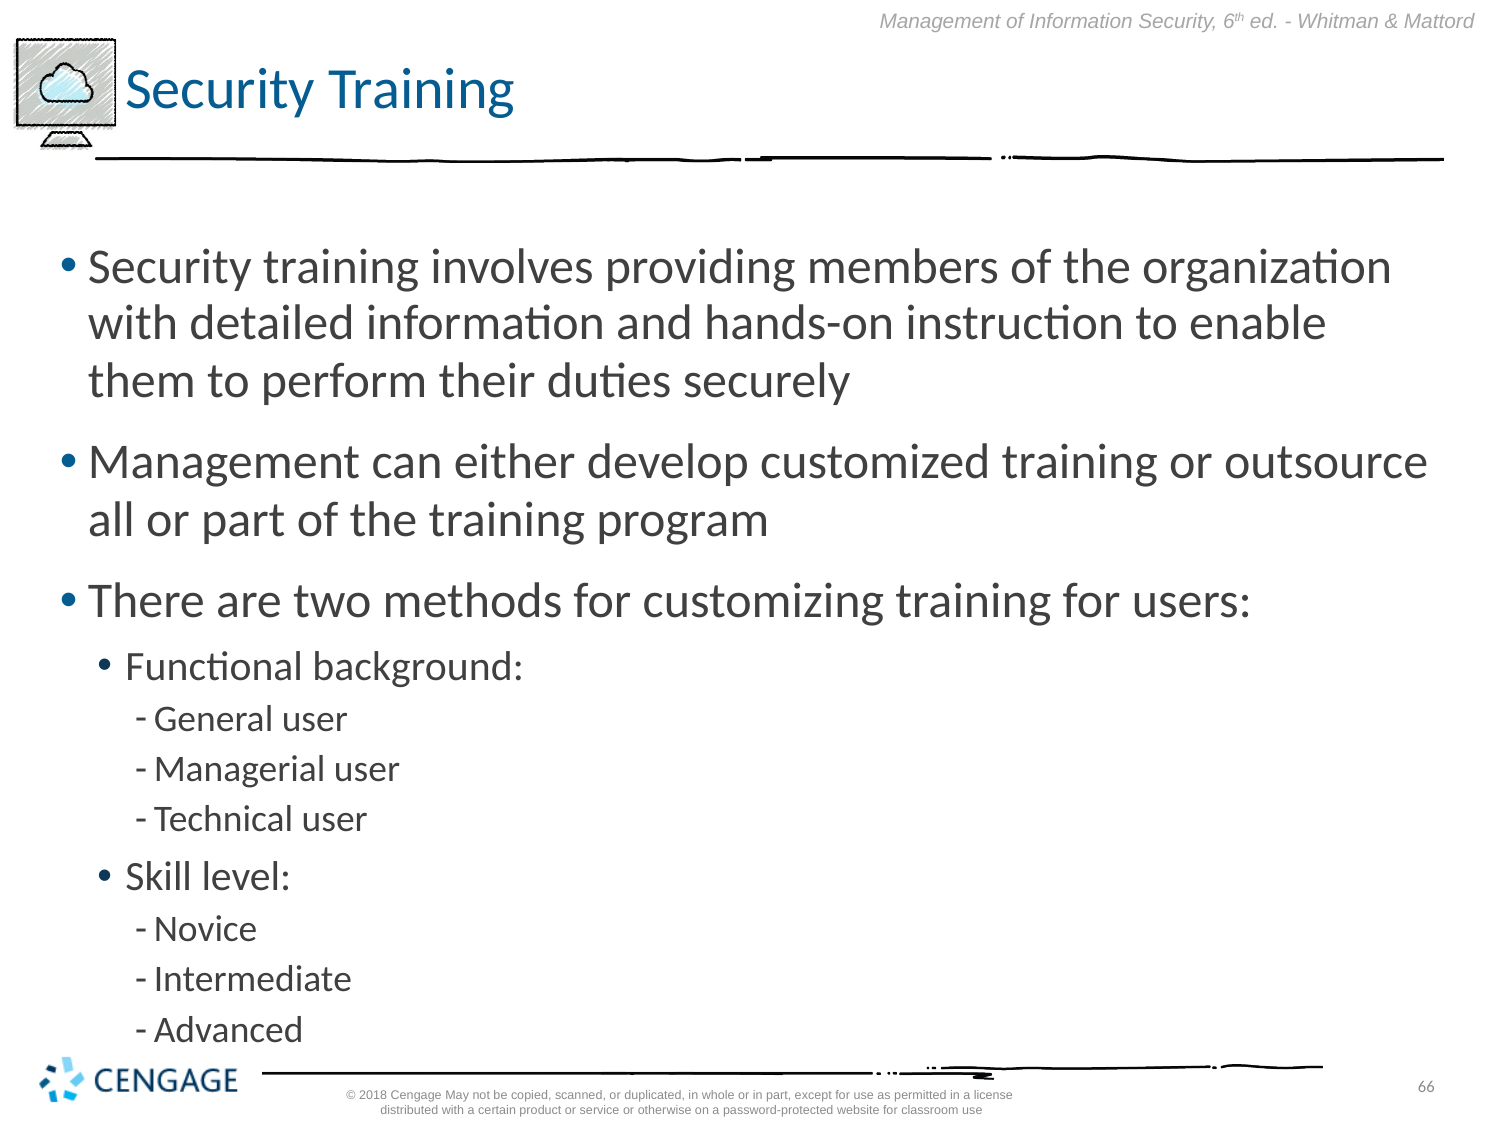

# Security Training
Security training involves providing members of the organization with detailed information and hands-on instruction to enable them to perform their duties securely
Management can either develop customized training or outsource all or part of the training program
There are two methods for customizing training for users:
Functional background:
General user
Managerial user
Technical user
Skill level:
Novice
Intermediate
Advanced